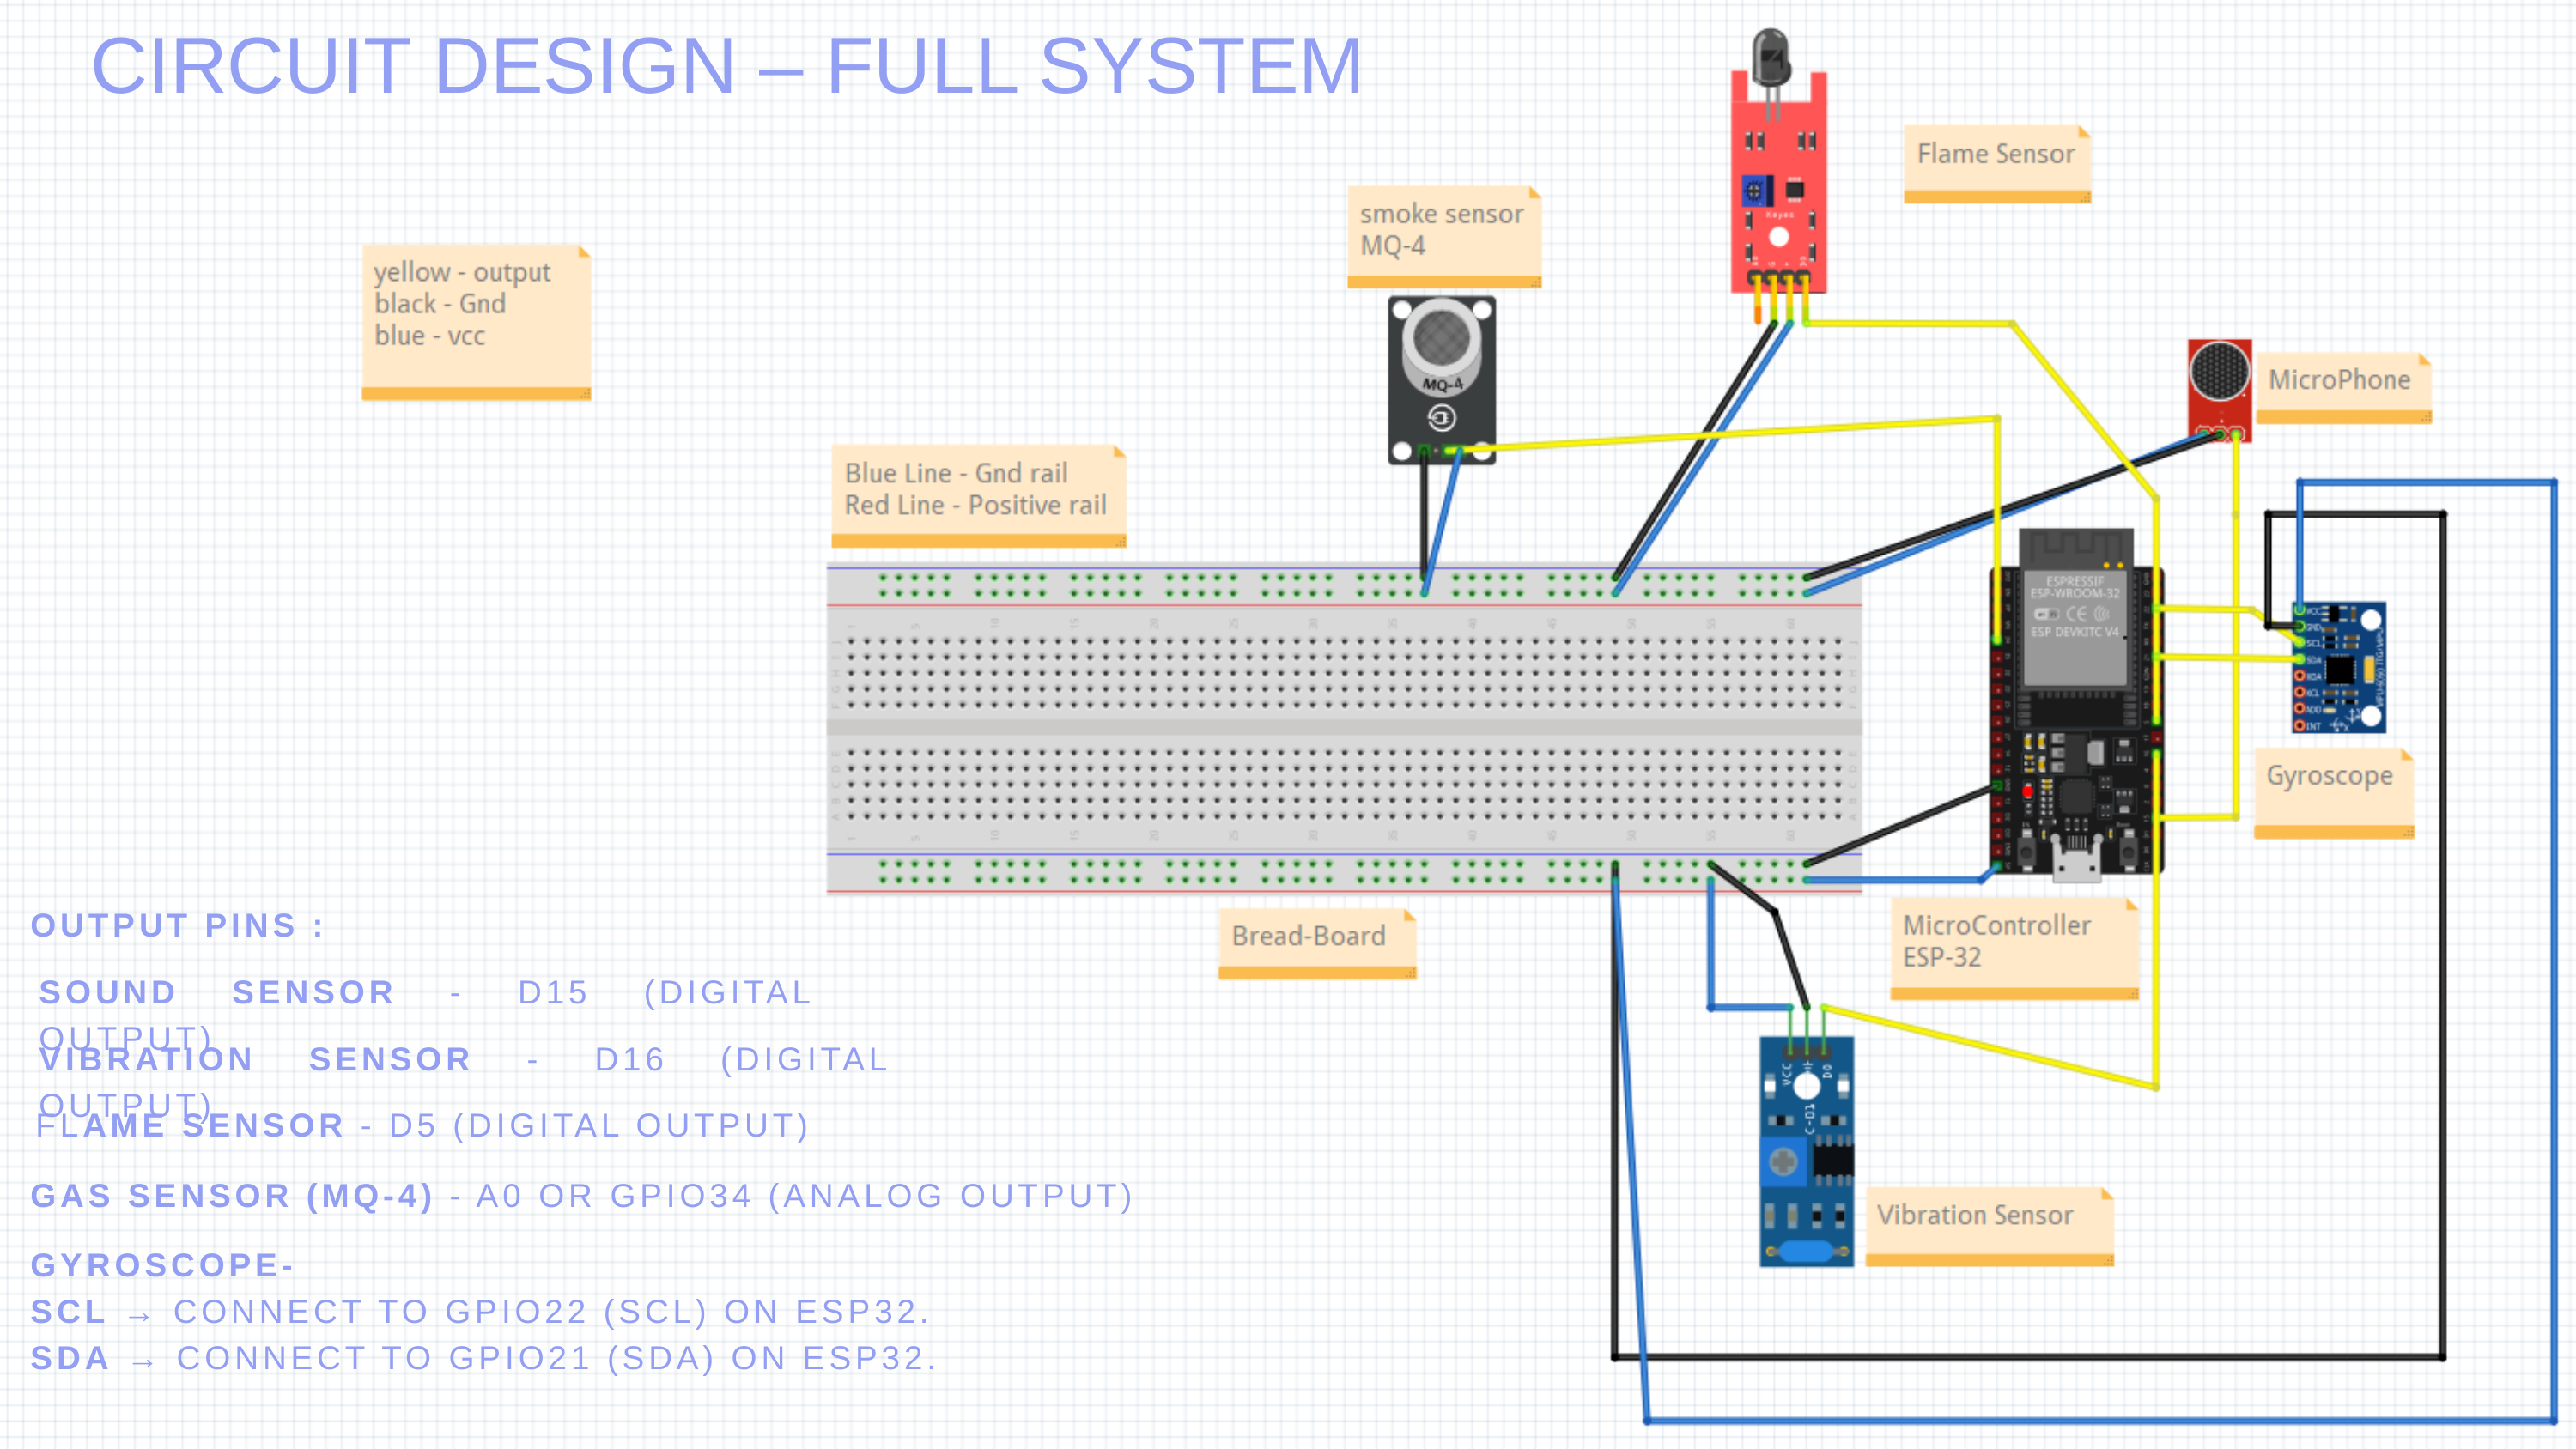

CIRCUIT DESIGN – FULL SYSTEM

Circuit Designs:
Full System Circuit Design:
Includes all five sensors (gas, flame, sound, vibration, and gyroscope) for general-purpose safety monitoring.

Residential Circuit Design:
Sensors used: Gas, Flame, Sound, and Vibration.
Designed specifically for home environments, such as kitchens, where gas leaks and fire risks are primary concerns.

Industrial/Bridge Circuit Design:
Sensors used: Vibration, Flame, and Gyroscope.
Optimized for monitoring structural integrity and fire hazards in critical infrastructure like bridges.

OUTPUT PINS :
SOUND SENSOR - D15 (DIGITAL OUTPUT)
VIBRATION SENSOR - D16 (DIGITAL OUTPUT)
FLAME SENSOR - D5 (DIGITAL OUTPUT)
GAS SENSOR (MQ-4) - A0 OR GPIO34 (ANALOG OUTPUT)
GYROSCOPE-
SCL → CONNECT TO GPIO22 (SCL) ON ESP32.
SDA → CONNECT TO GPIO21 (SDA) ON ESP32.